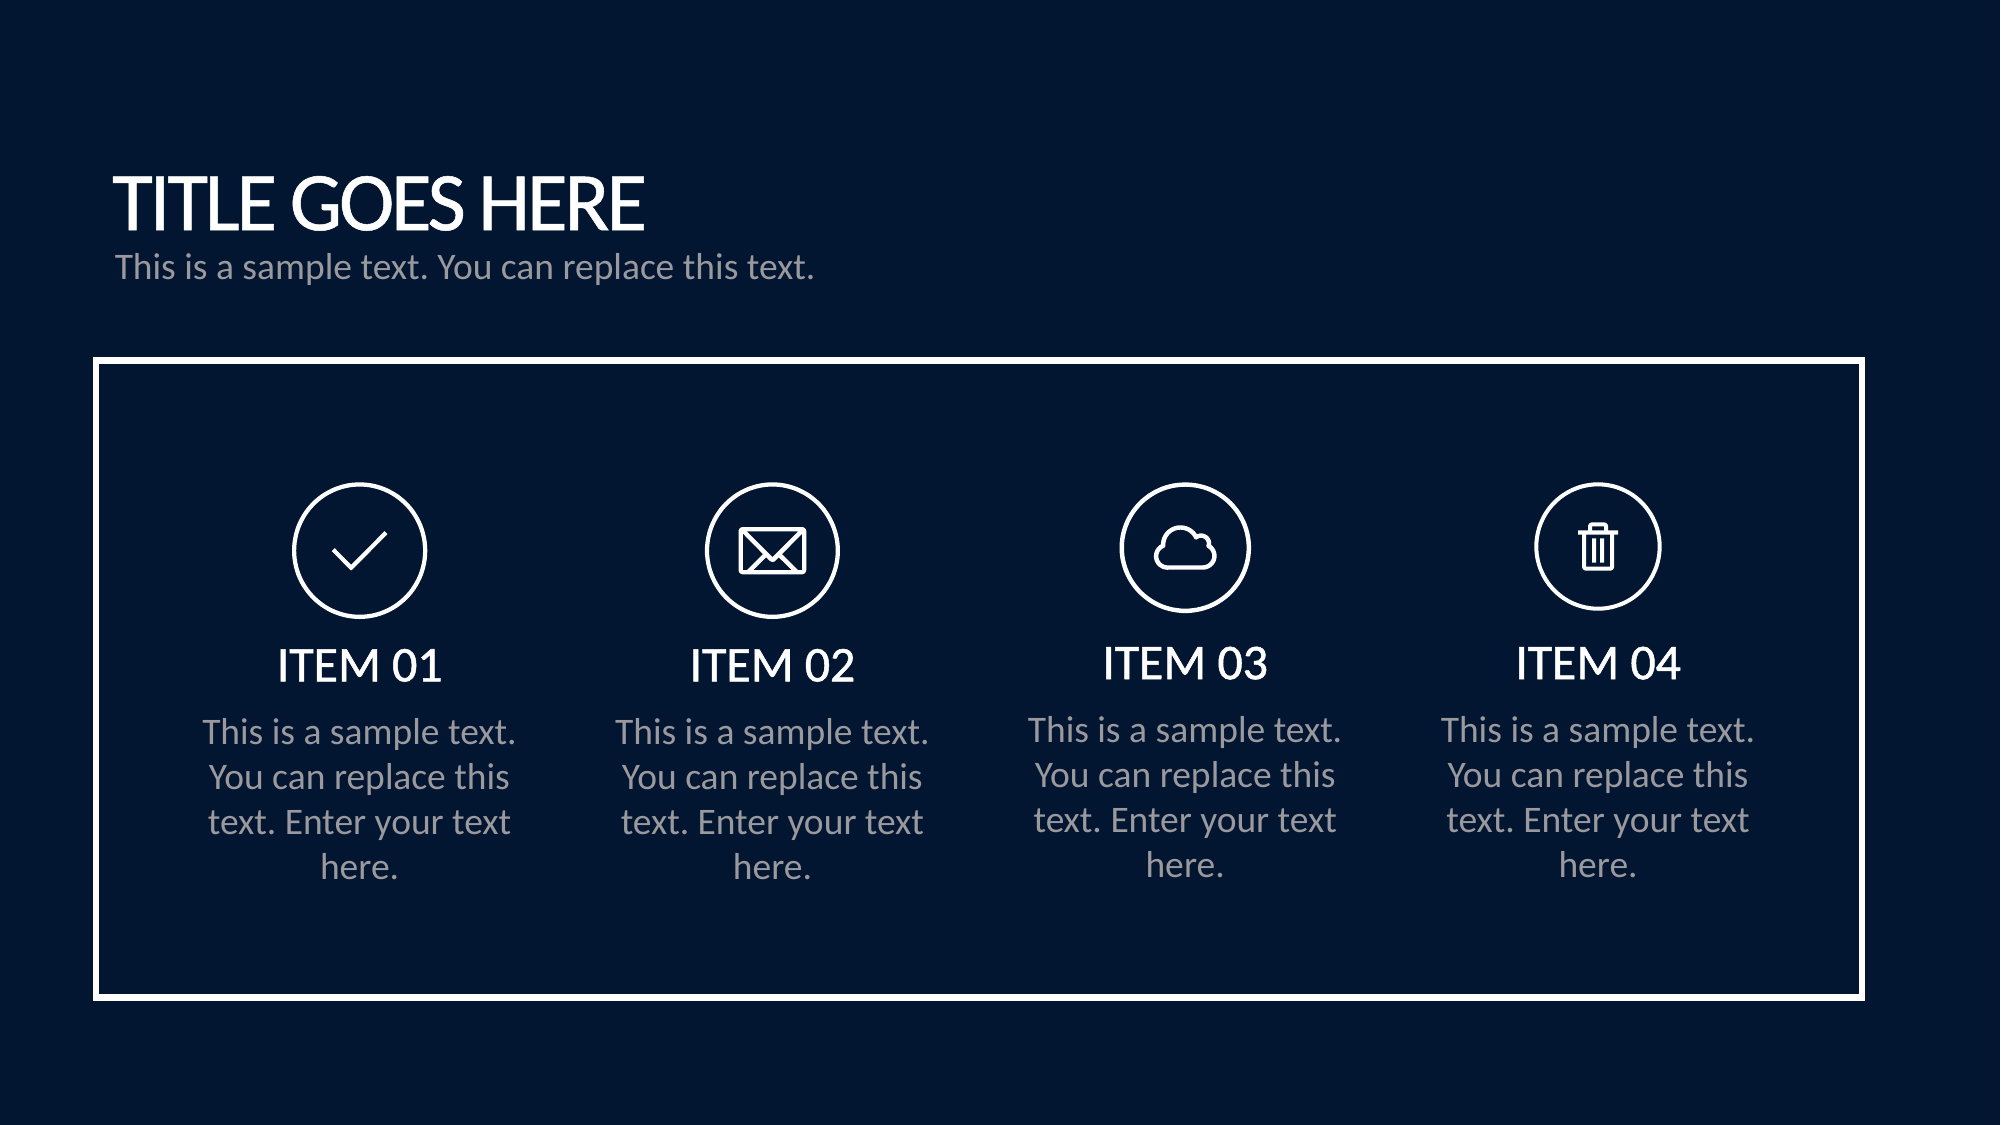

Title Goes Here
This is a sample text. You can replace this text.

Item 01
This is a sample text. You can replace this text. Enter your text here.

Item 02
This is a sample text. You can replace this text. Enter your text here.

Item 03
This is a sample text. You can replace this text. Enter your text here.

Item 04
This is a sample text. You can replace this text. Enter your text here.